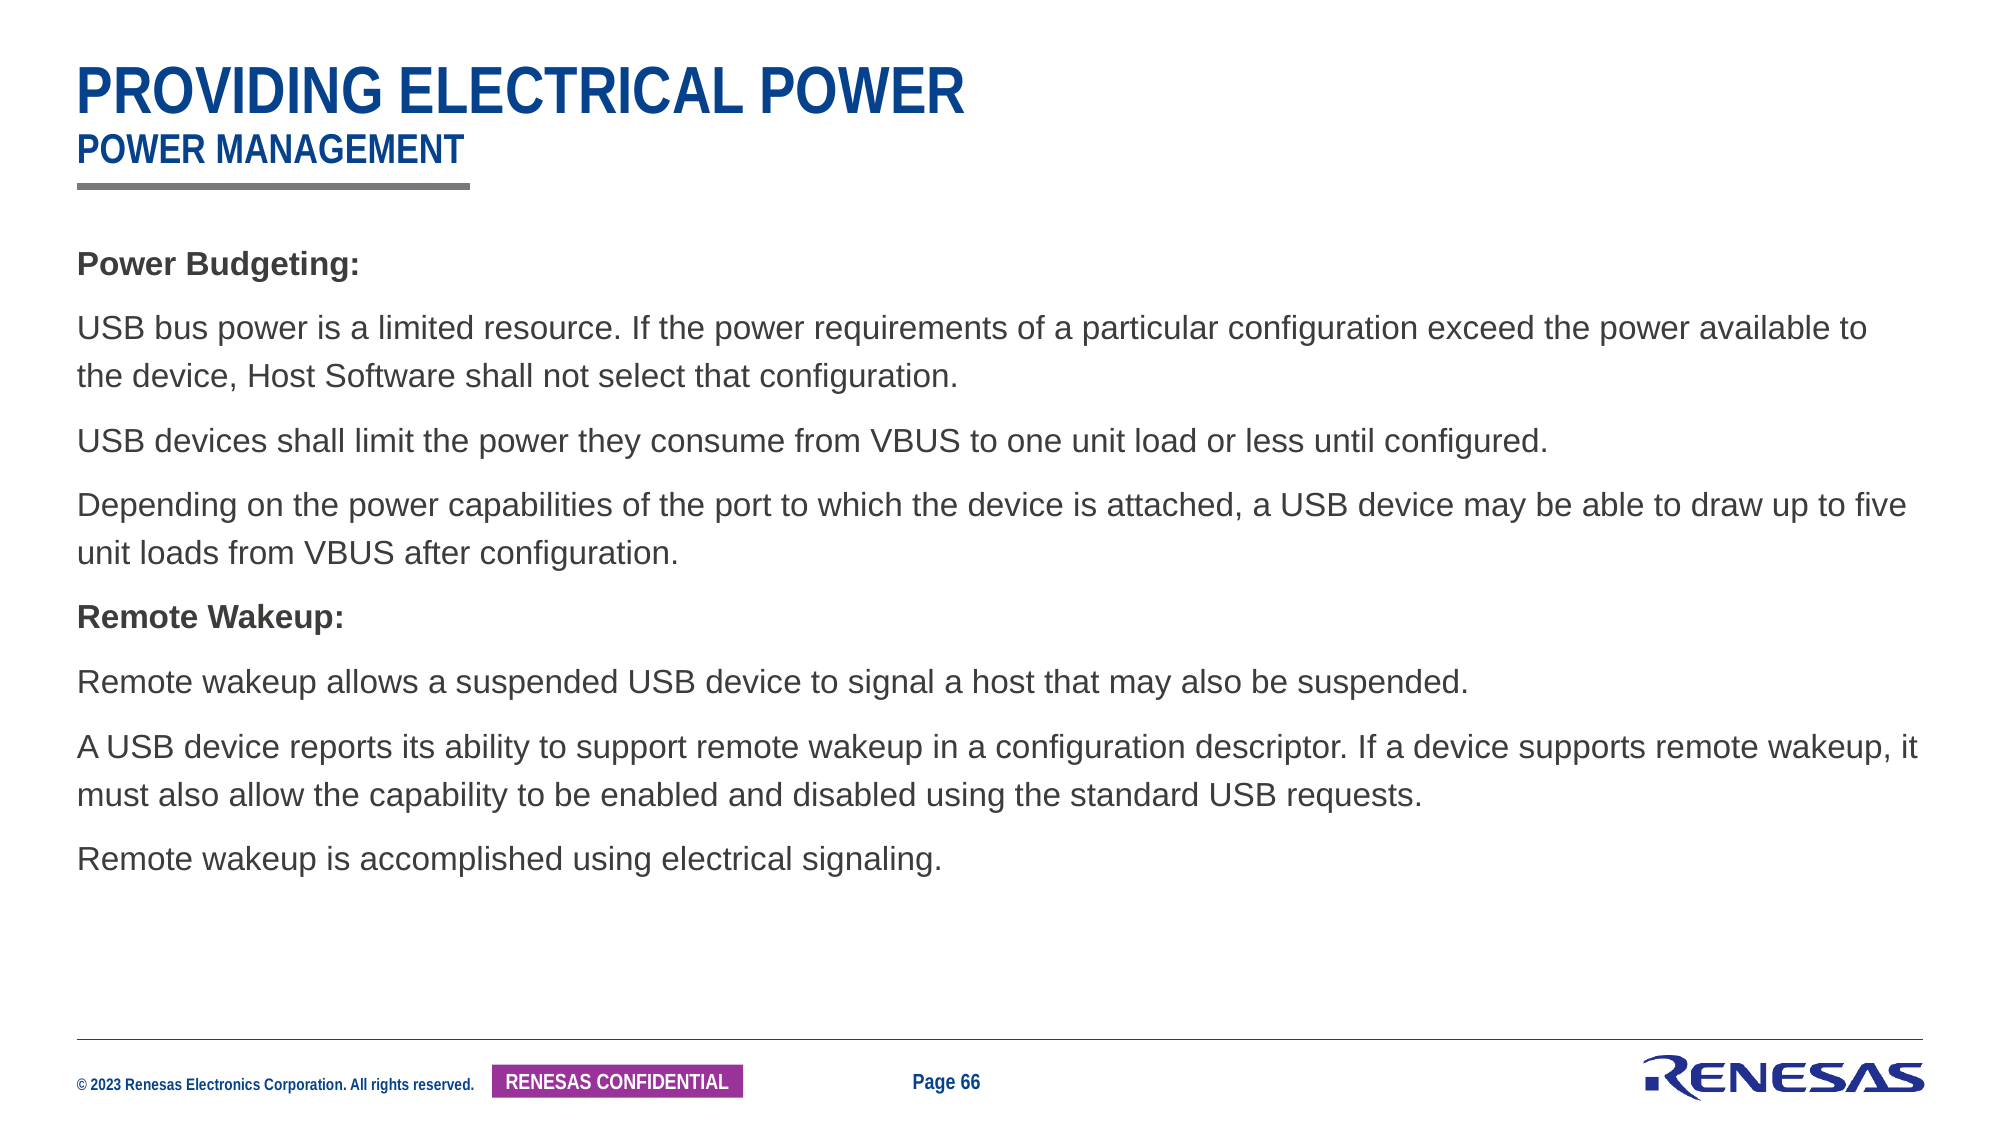

# Providing electrical power Power Management
Power Budgeting:
USB bus power is a limited resource. If the power requirements of a particular configuration exceed the power available to the device, Host Software shall not select that configuration.
USB devices shall limit the power they consume from VBUS to one unit load or less until configured.
Depending on the power capabilities of the port to which the device is attached, a USB device may be able to draw up to five unit loads from VBUS after configuration.
Remote Wakeup:
Remote wakeup allows a suspended USB device to signal a host that may also be suspended.
A USB device reports its ability to support remote wakeup in a configuration descriptor. If a device supports remote wakeup, it must also allow the capability to be enabled and disabled using the standard USB requests.
Remote wakeup is accomplished using electrical signaling.